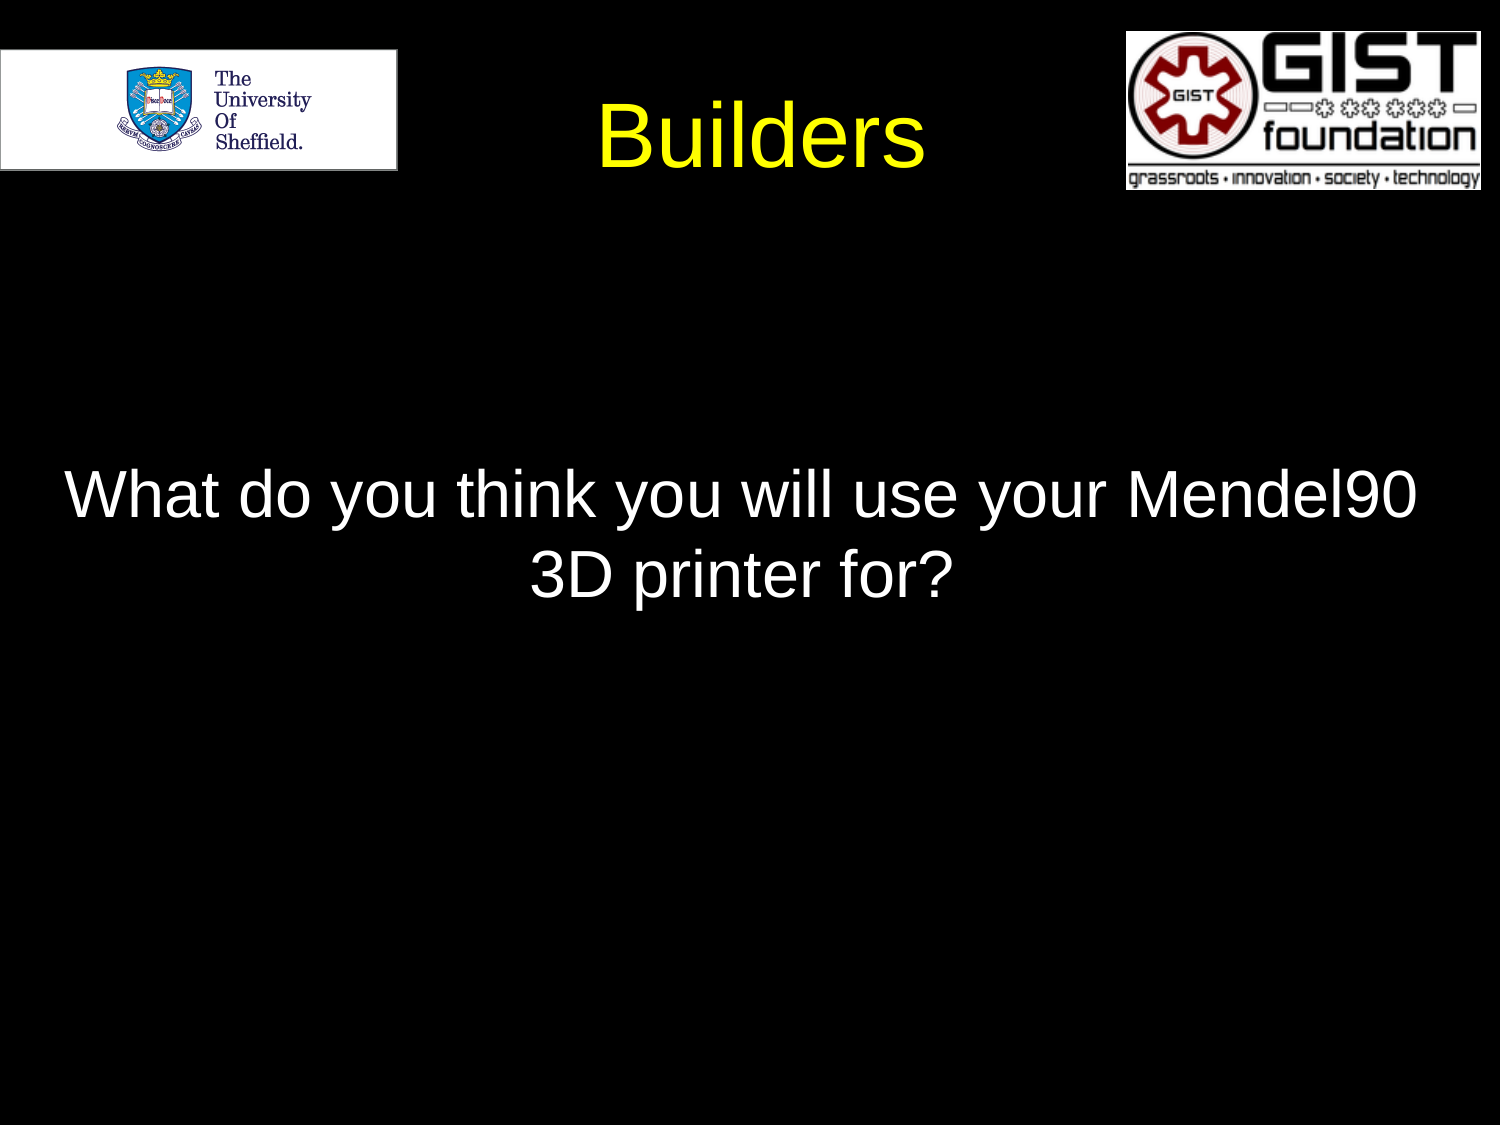

# Builders

What do you think you will use your Mendel90 3D printer for?